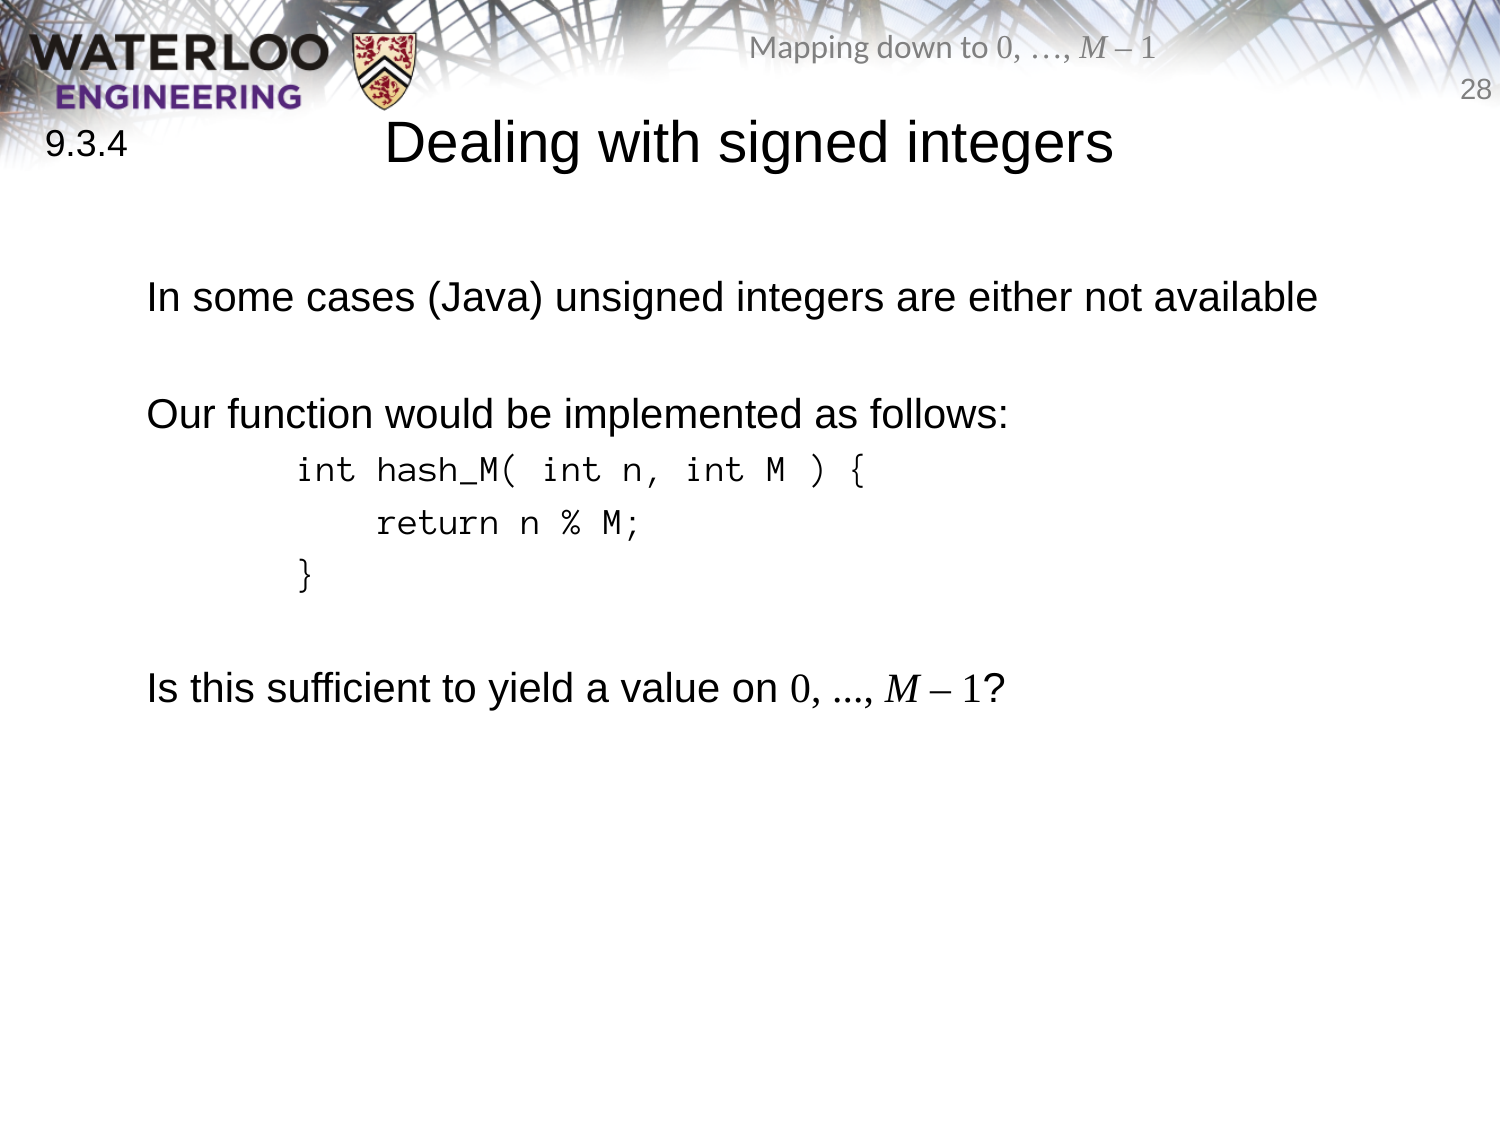

# Dealing with signed integers
9.3.4
	In some cases (Java) unsigned integers are either not available

	Our function would be implemented as follows:
		int hash_M( int n, int M ) {
		    return n % M;
		}

	Is this sufficient to yield a value on 0, ..., M – 1?